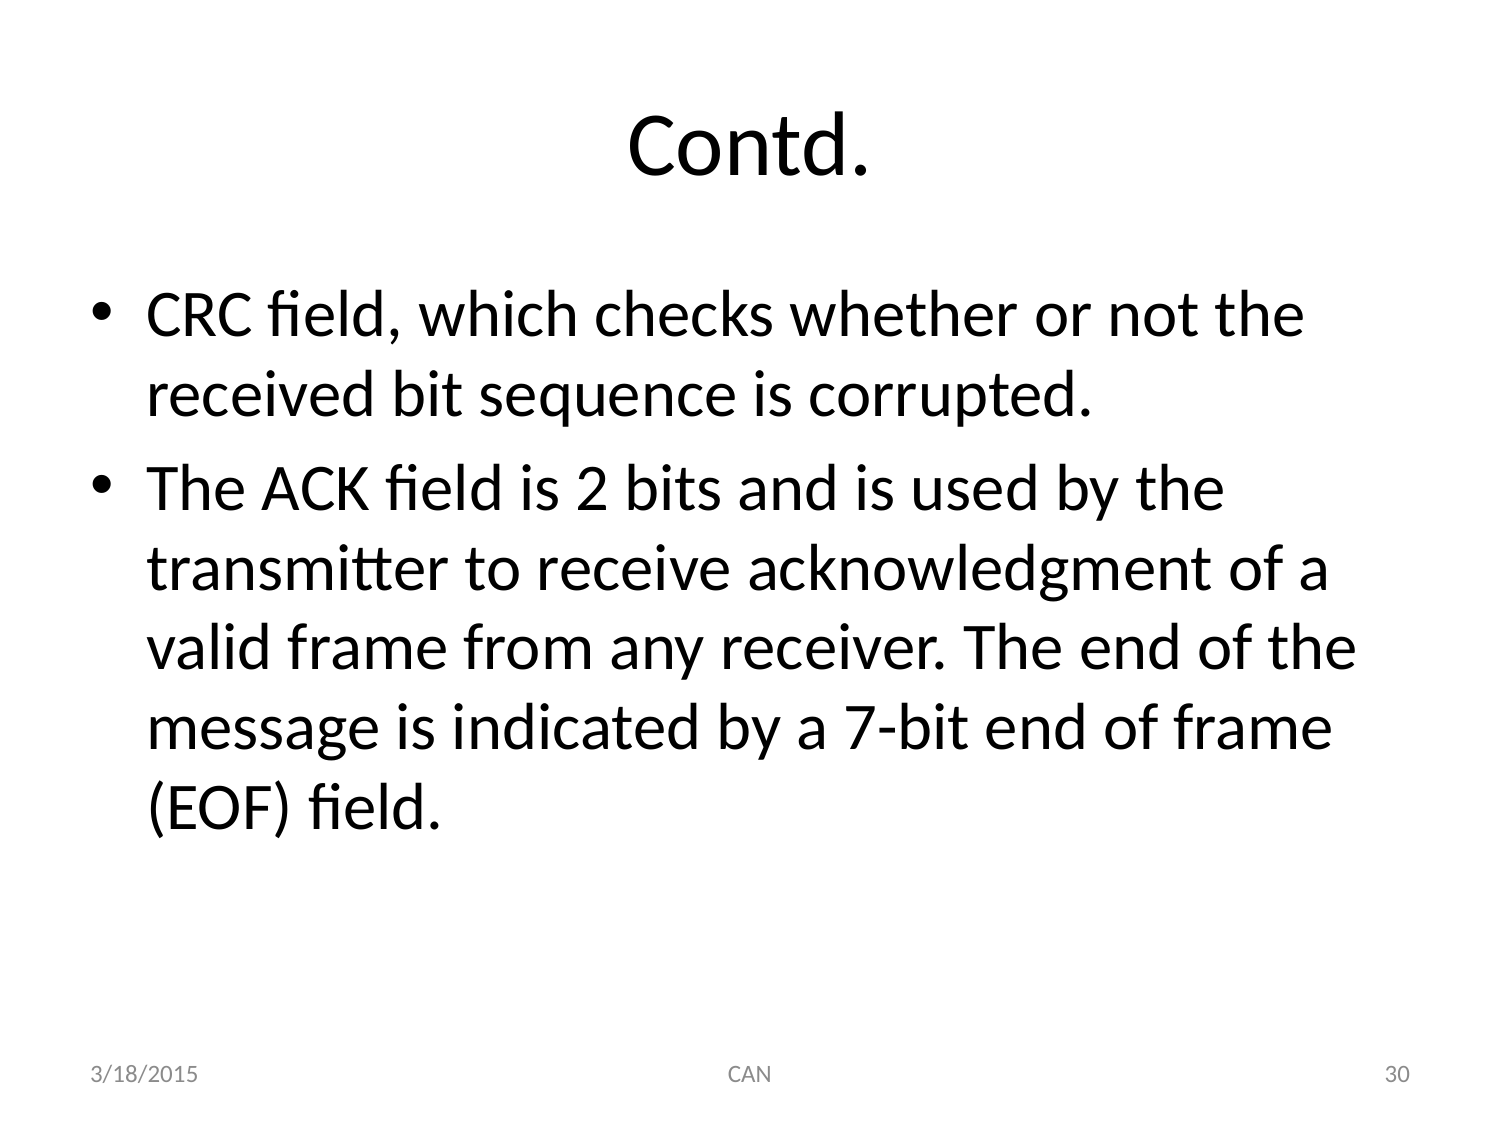

# Contd.
CRC field, which checks whether or not the received bit sequence is corrupted.
The ACK field is 2 bits and is used by the transmitter to receive acknowledgment of a valid frame from any receiver. The end of the message is indicated by a 7-bit end of frame (EOF) field.
3/18/2015
CAN
30